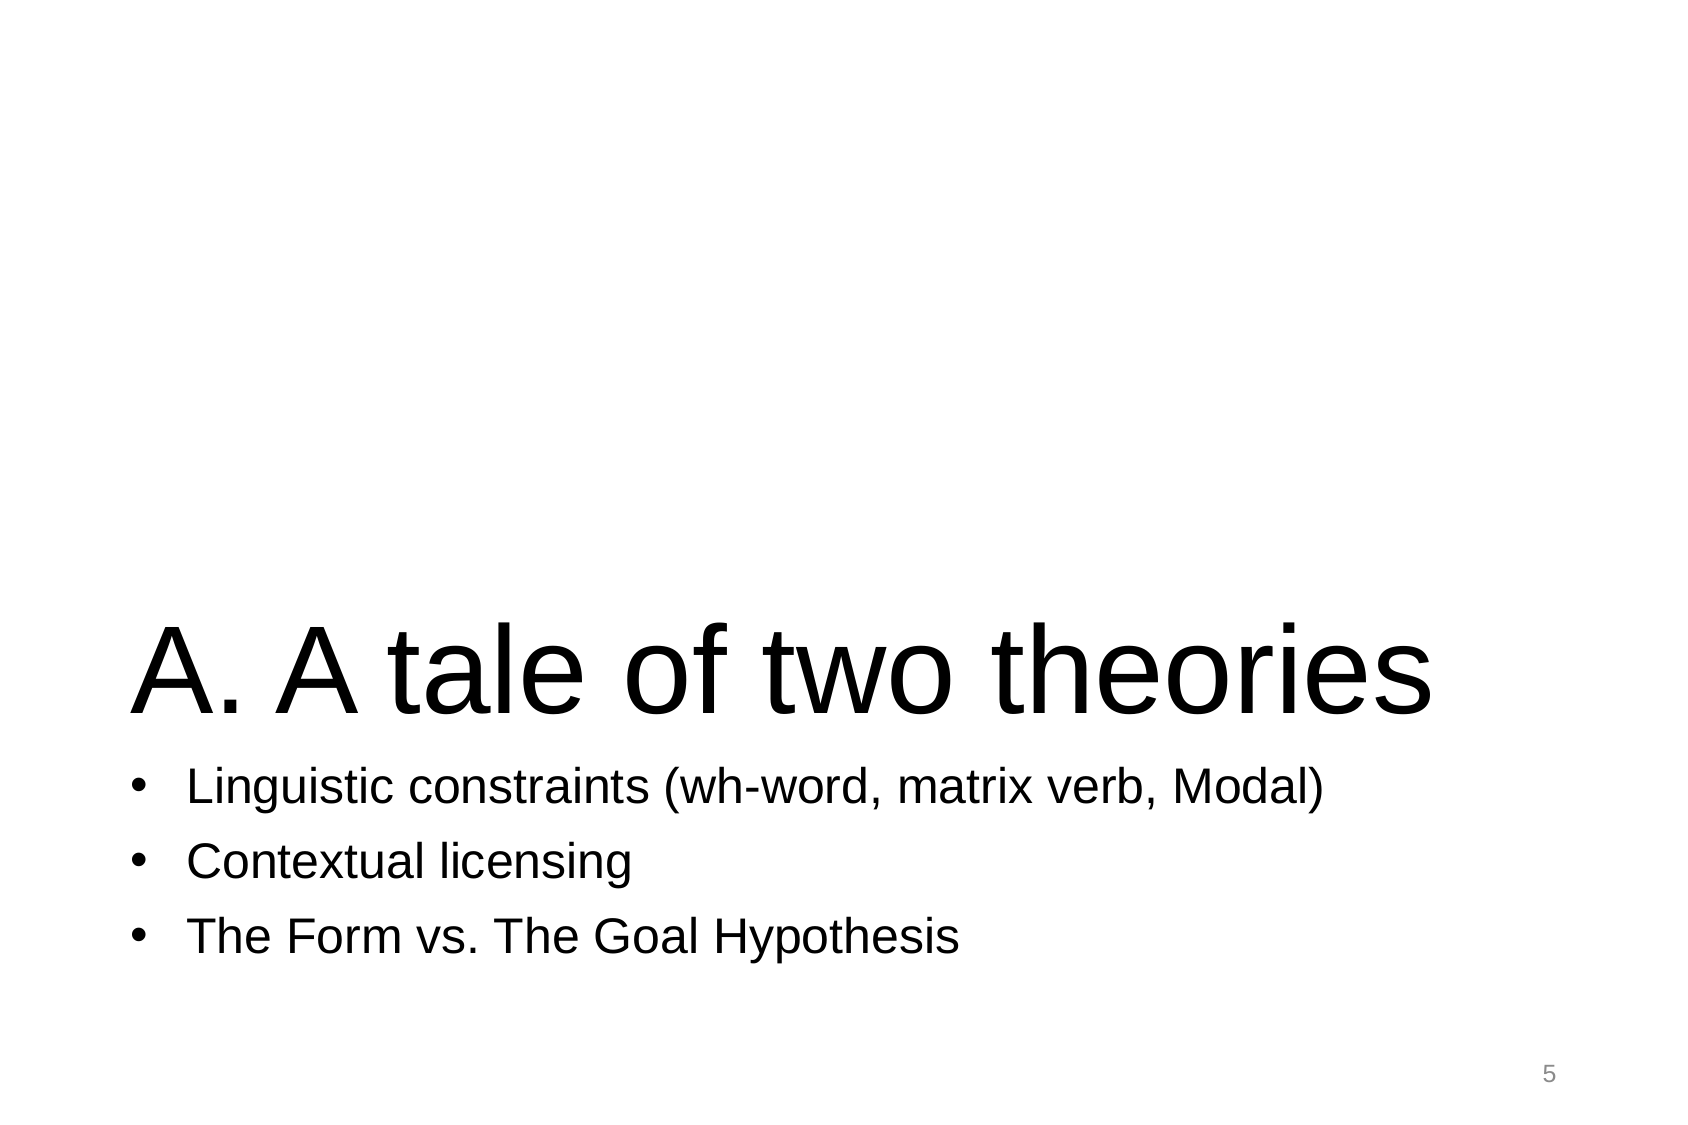

# A. A tale of two theories
Linguistic constraints (wh-word, matrix verb, Modal)
Contextual licensing
The Form vs. The Goal Hypothesis
5